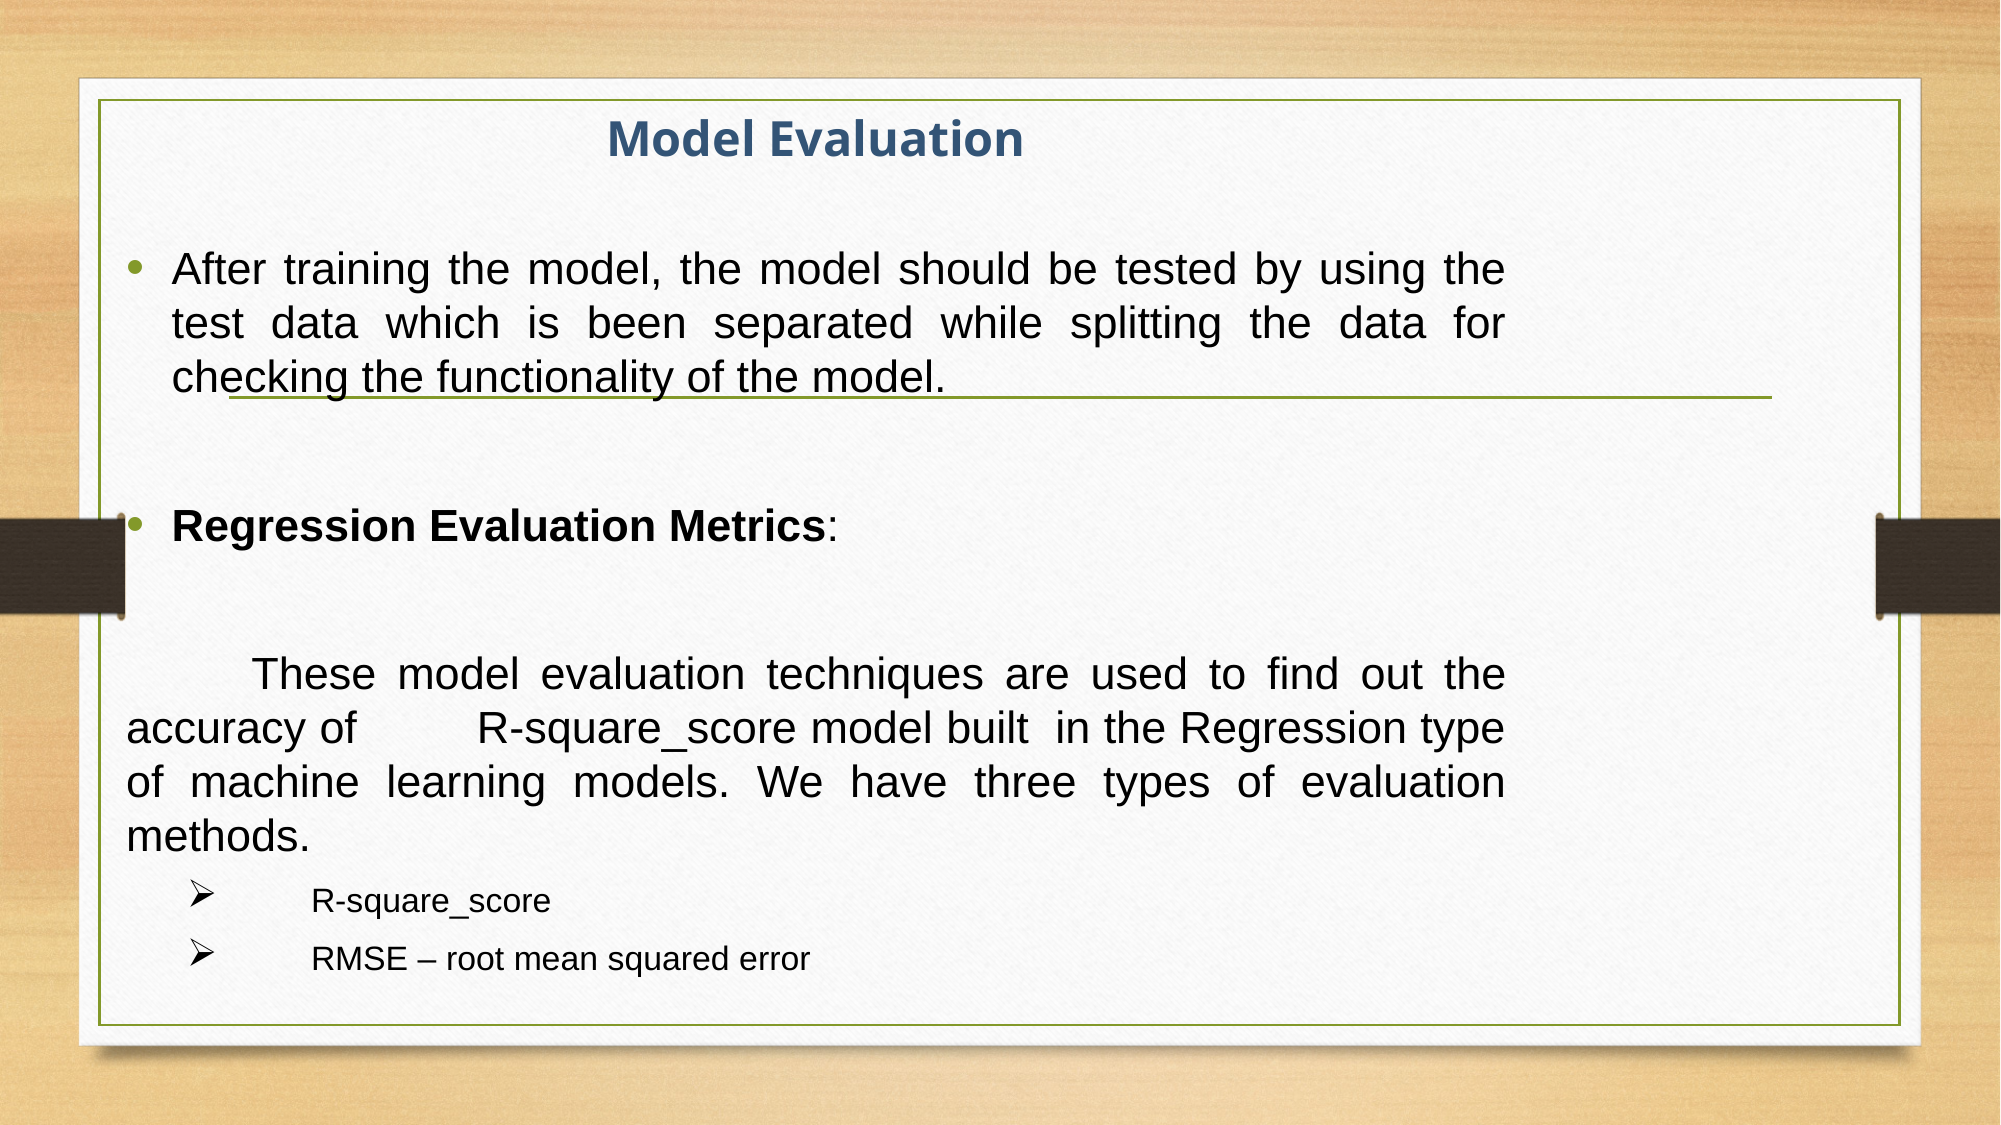

# Model Evaluation
After training the model, the model should be tested by using the test data which is been separated while splitting the data for checking the functionality of the model.

Regression Evaluation Metrics:

      These model evaluation techniques are used to find out the accuracy of         R-square_score model built  in the Regression type of machine learning models. We have three types of evaluation methods.
       R-square_score
       RMSE – root mean squared error